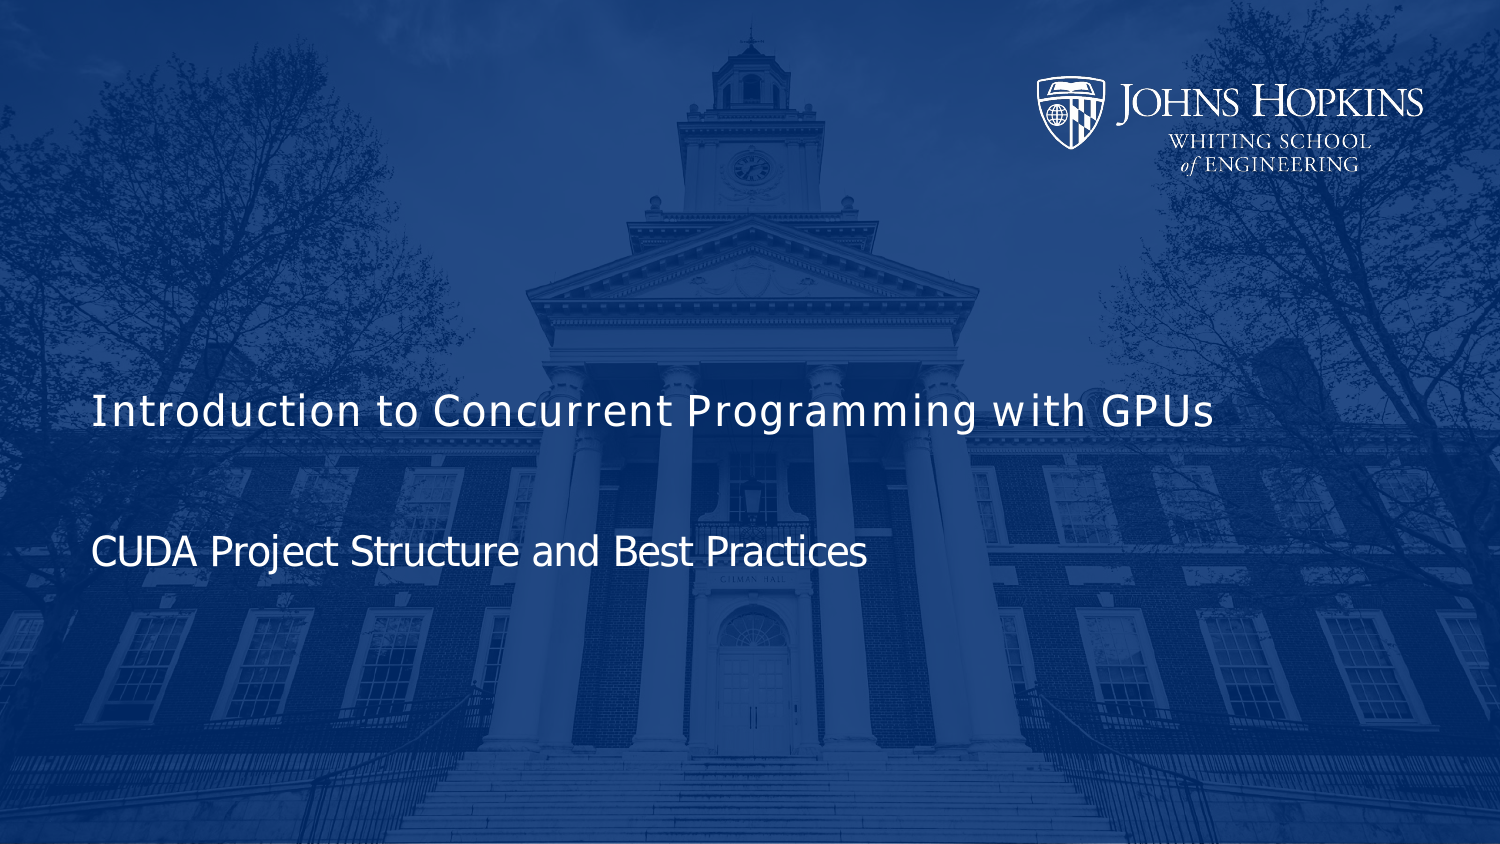

# Introduction to Concurrent Programming with GPUs
CUDA Project Structure and Best Practices